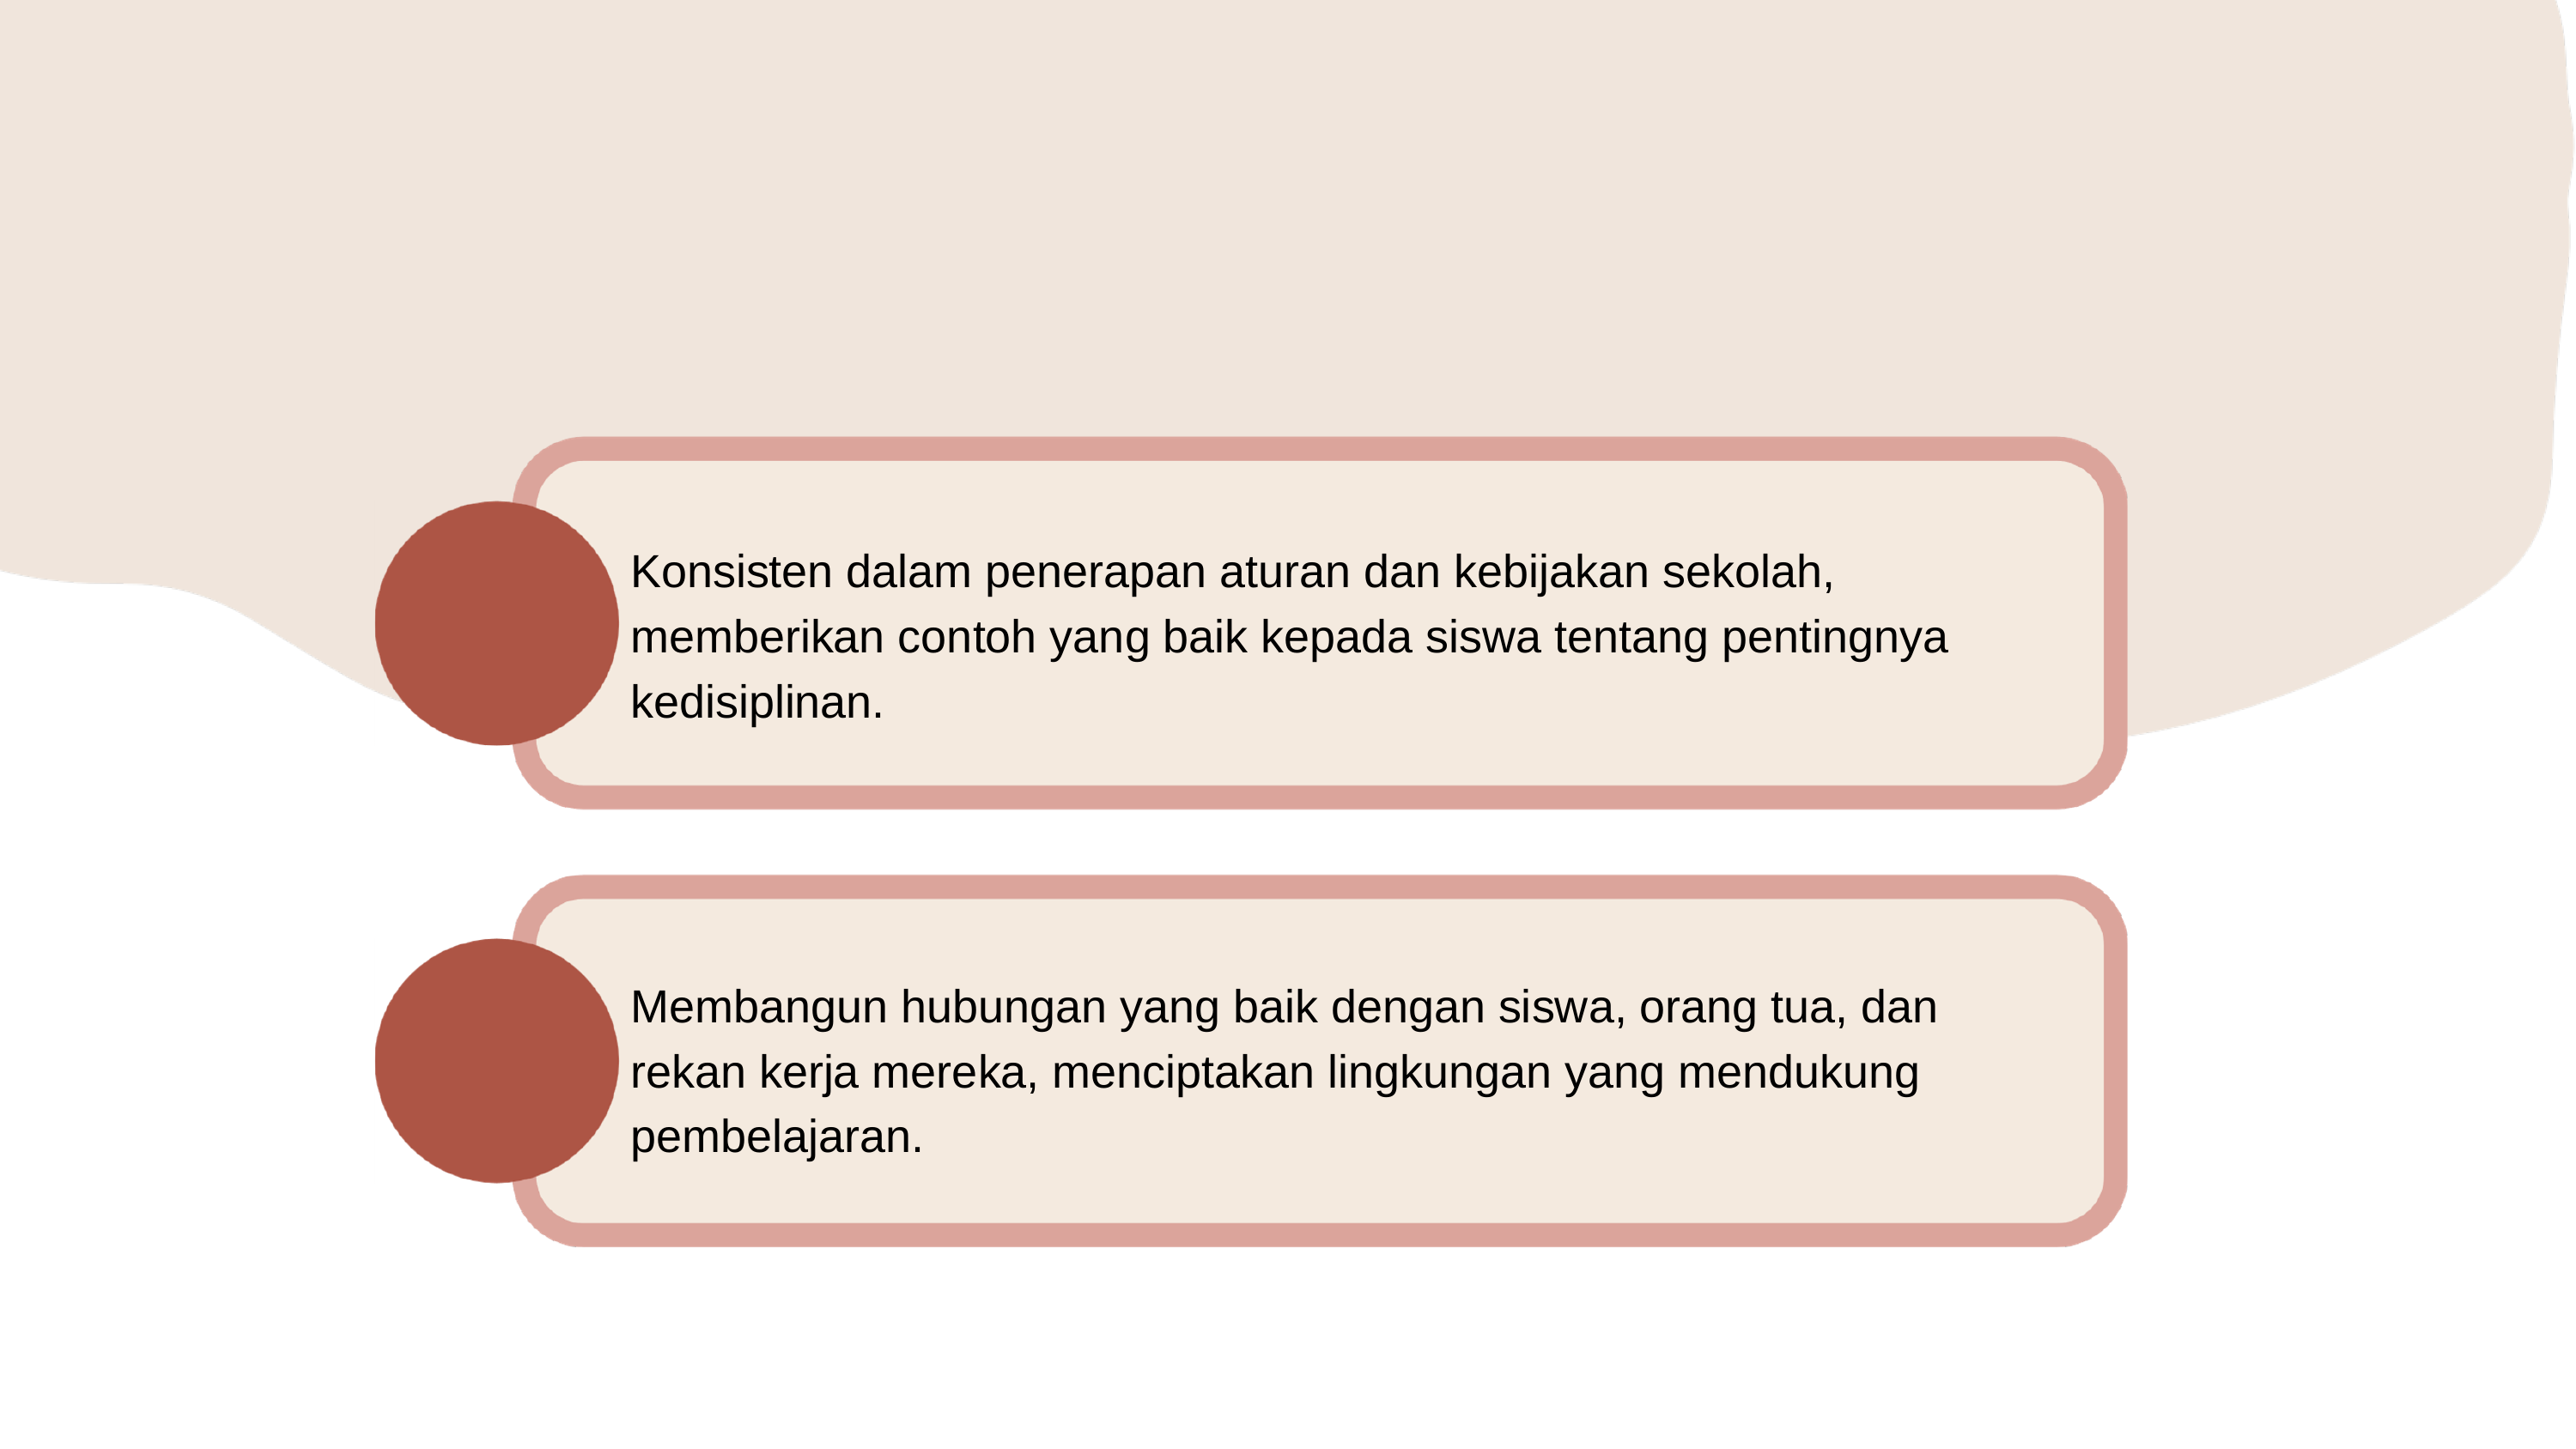

Konsisten dalam penerapan aturan dan kebijakan sekolah, memberikan contoh yang baik kepada siswa tentang pentingnya kedisiplinan.
Membangun hubungan yang baik dengan siswa, orang tua, dan rekan kerja mereka, menciptakan lingkungan yang mendukung pembelajaran.